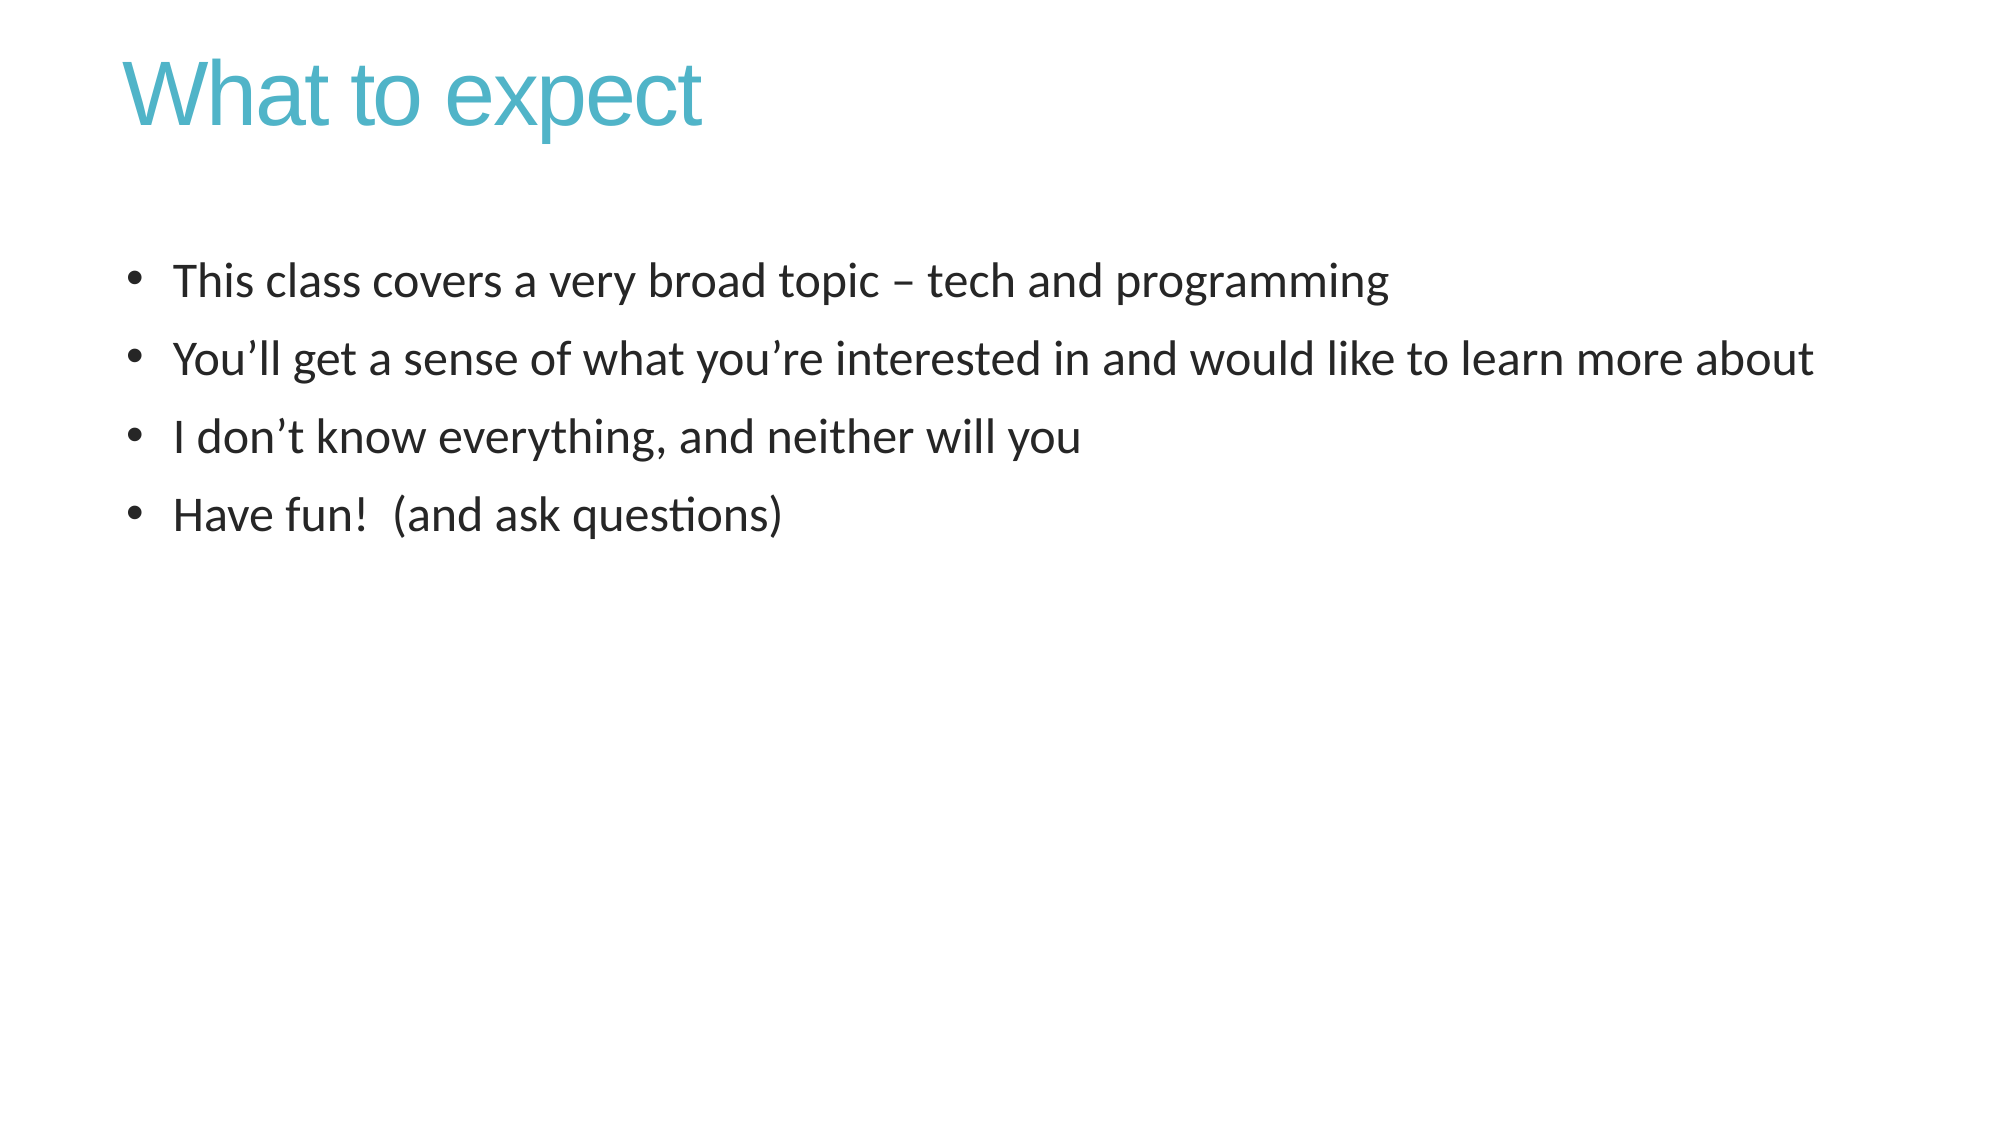

# What to expect
This class covers a very broad topic – tech and programming
You’ll get a sense of what you’re interested in and would like to learn more about
I don’t know everything, and neither will you
Have fun!  (and ask questions)